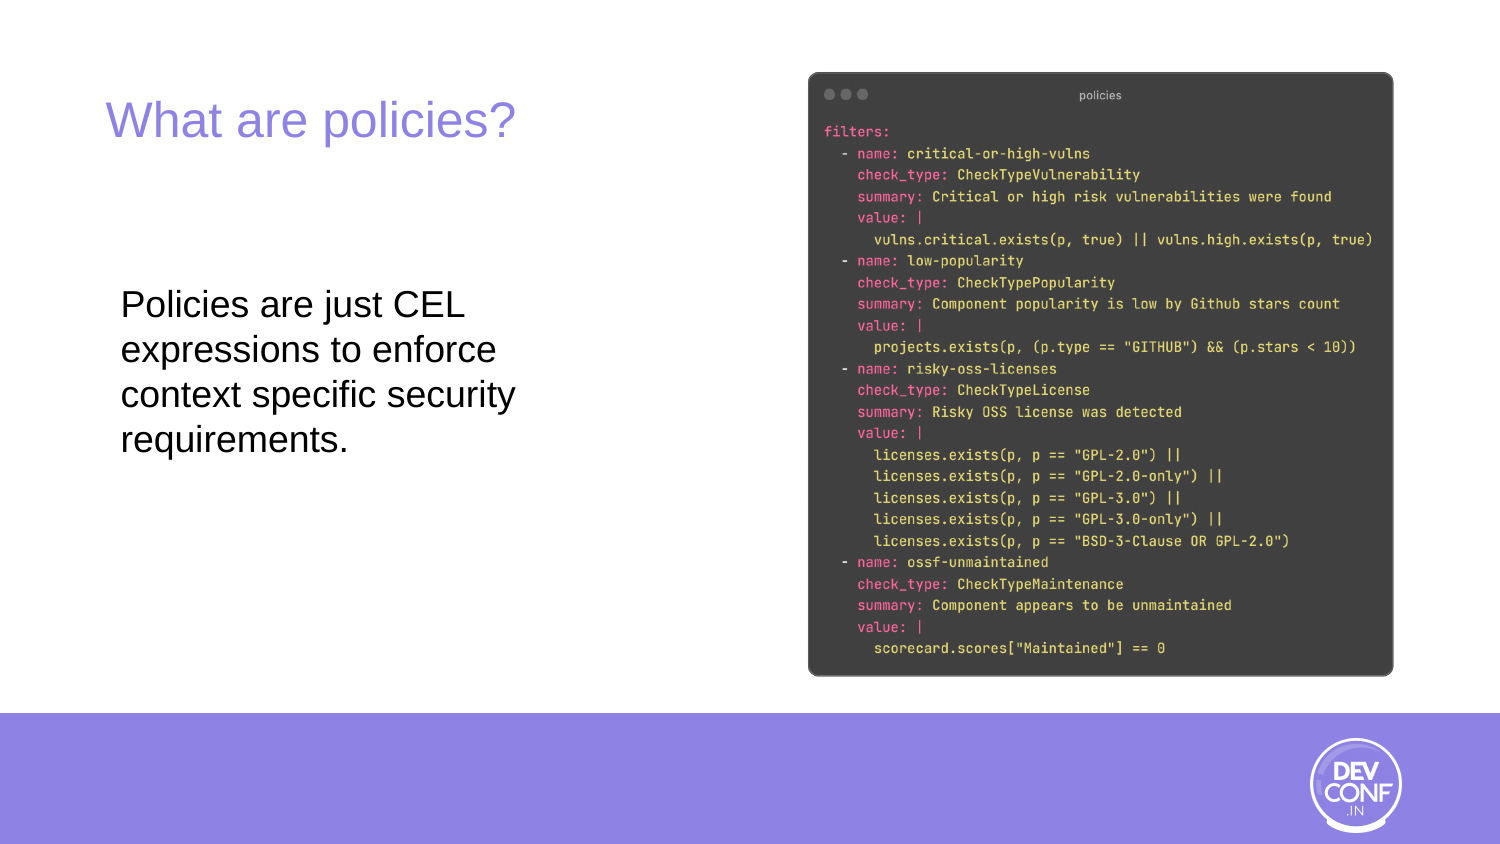

# What are policies?
Policies are just CEL expressions to enforce context specific security requirements.